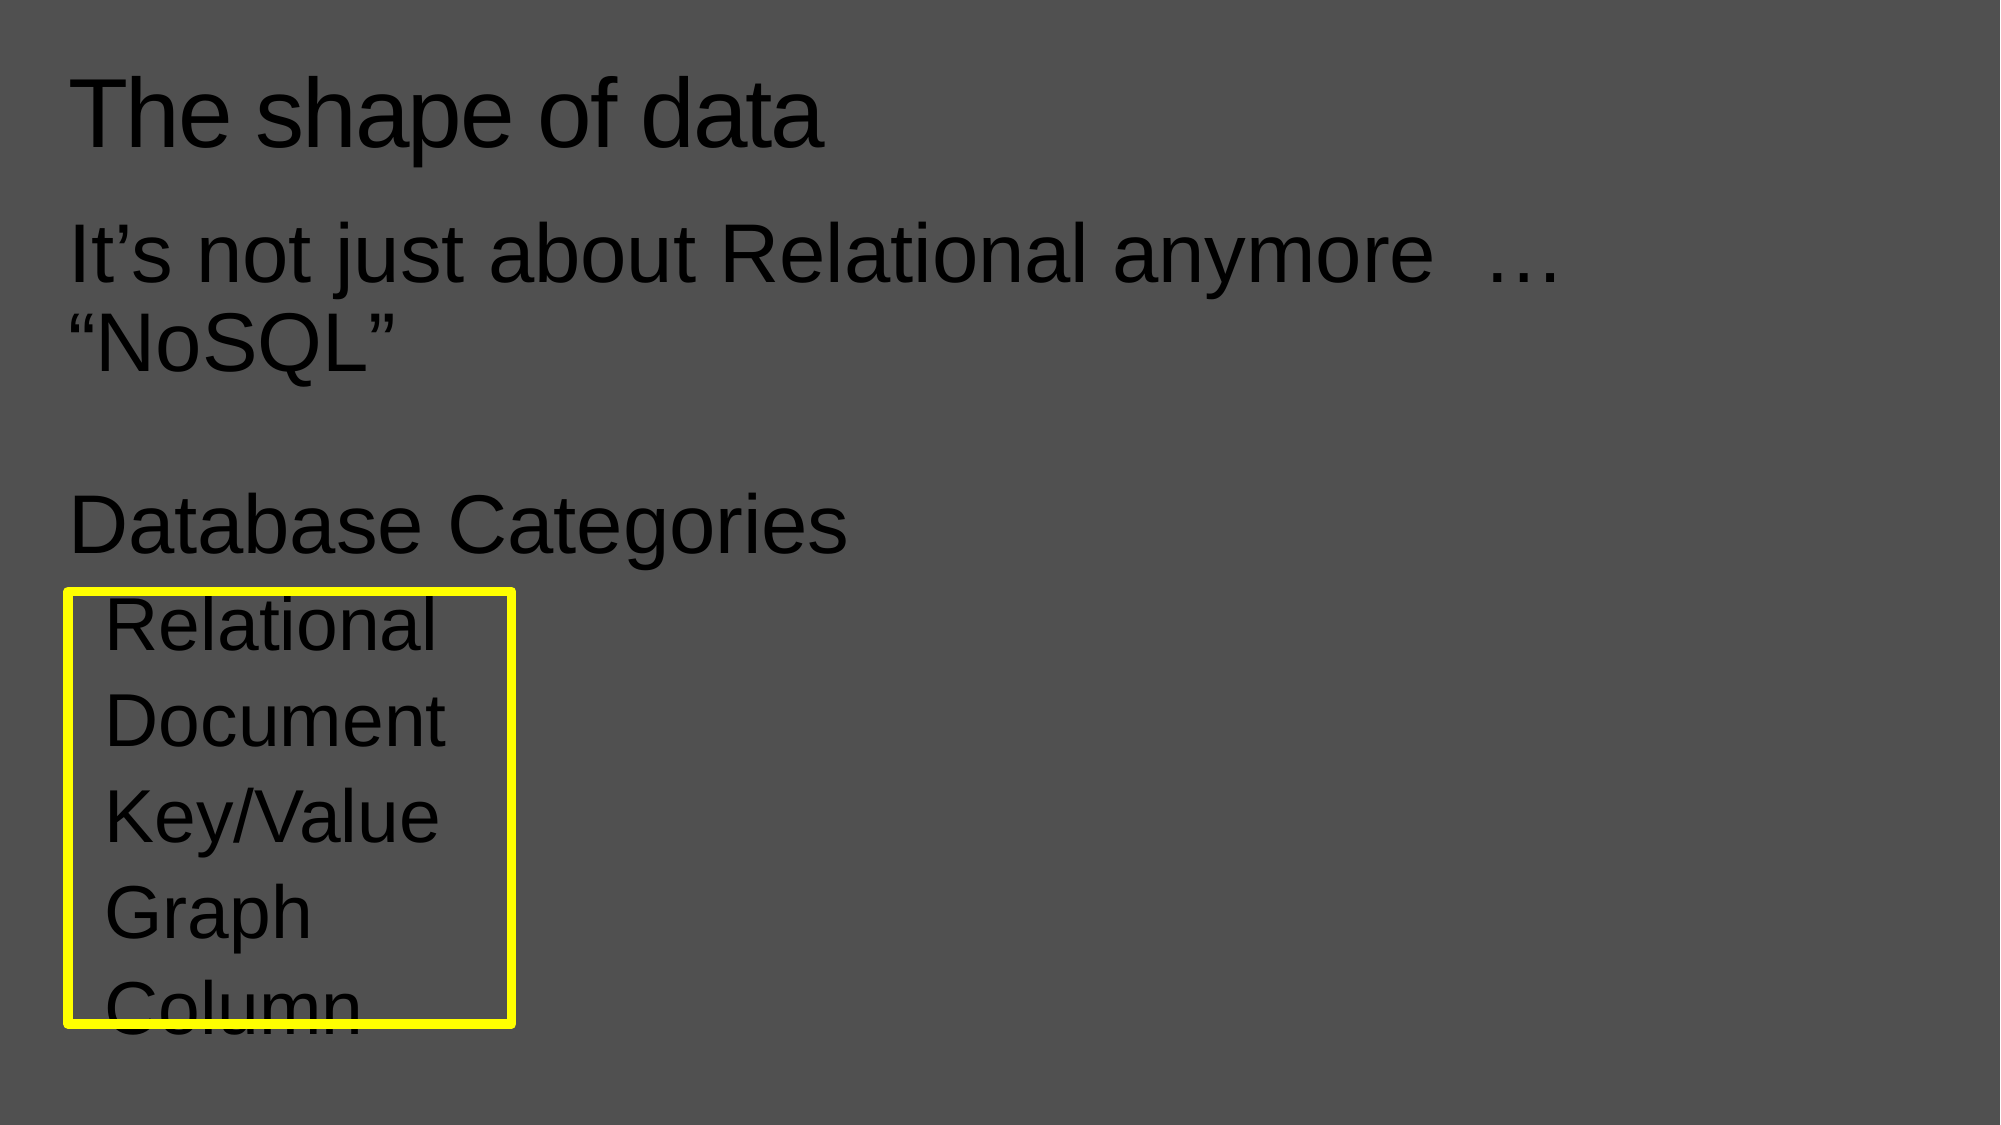

# The shape of data
It’s not just about Relational anymore  …  “NoSQL”

Database Categories
Relational
Document
Key/Value
Graph
Column